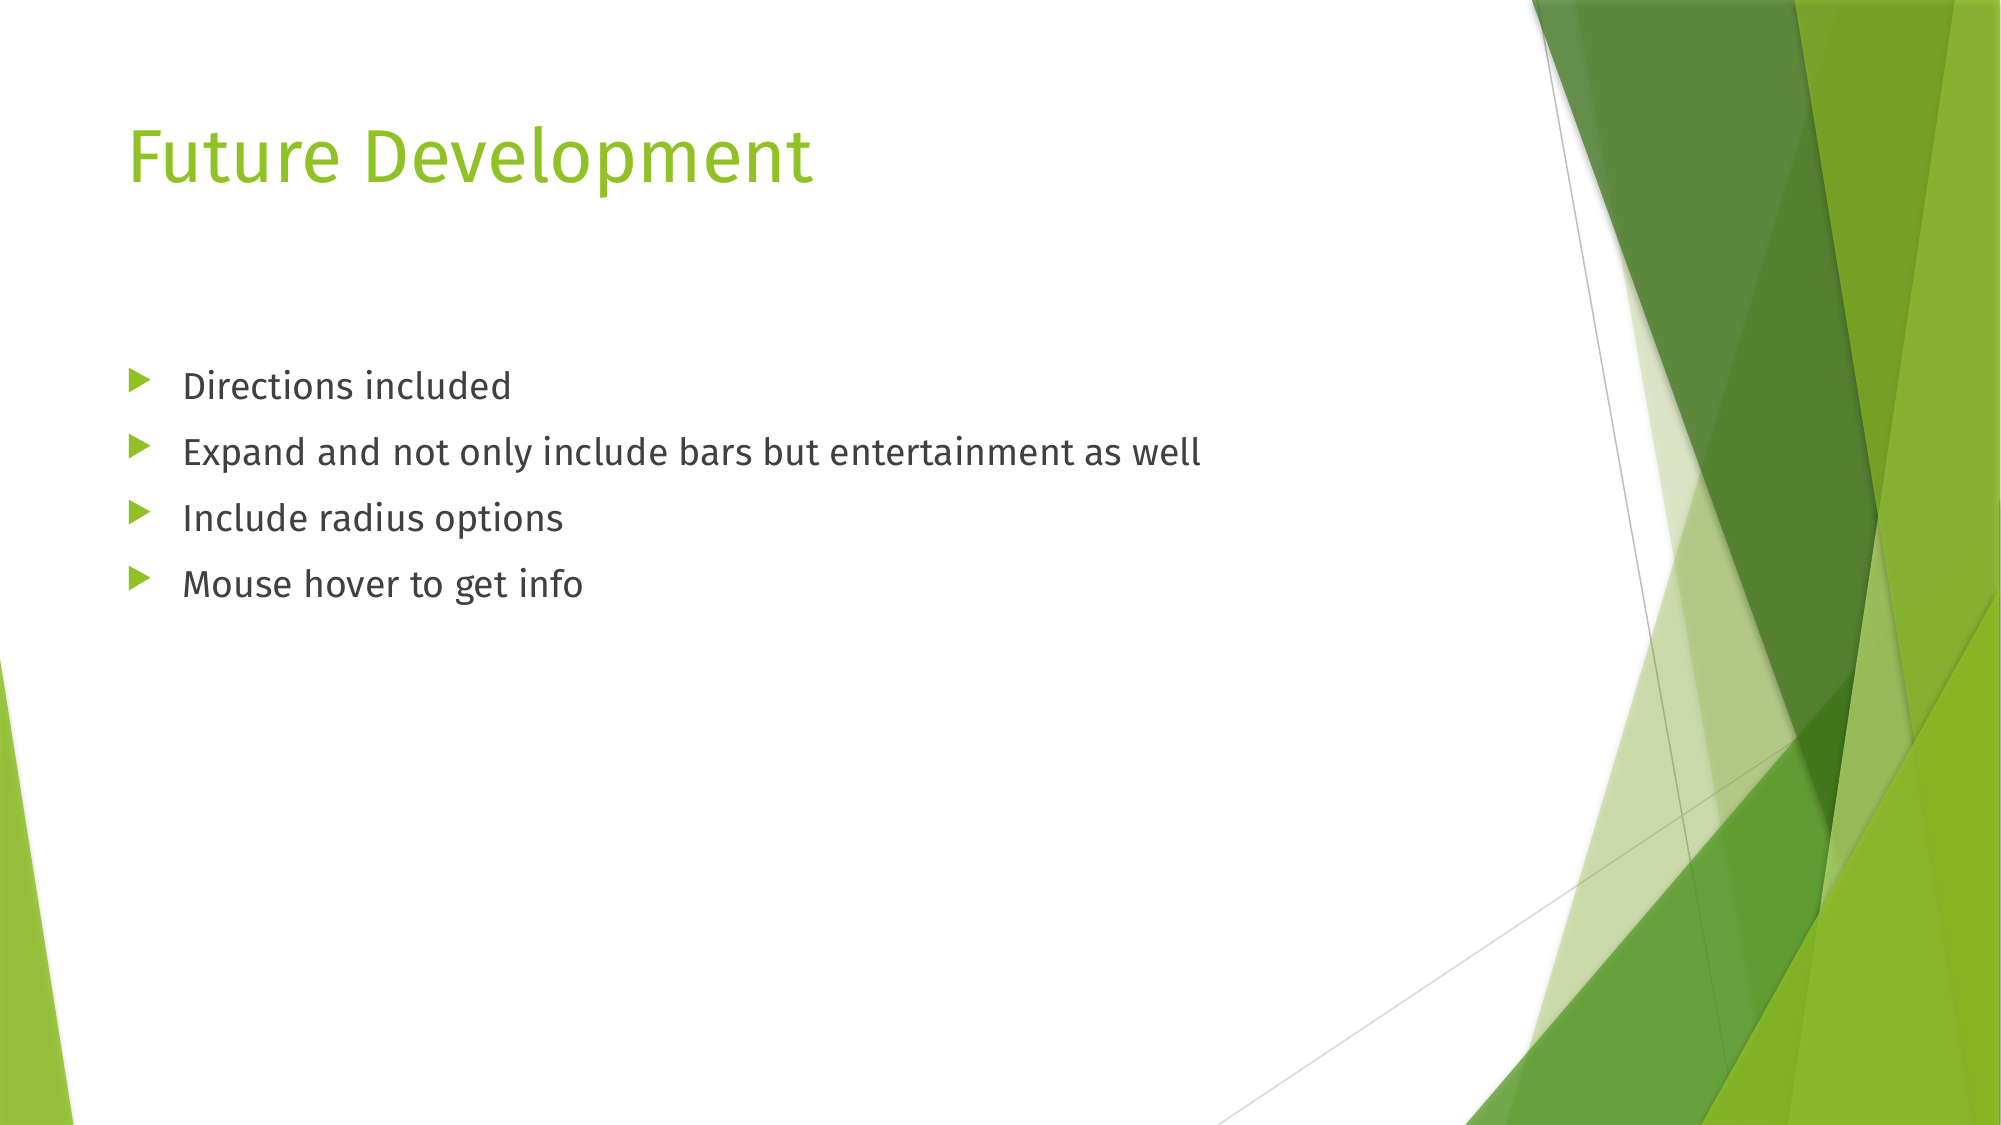

# Future Development
Directions included
Expand and not only include bars but entertainment as well
Include radius options
Mouse hover to get info